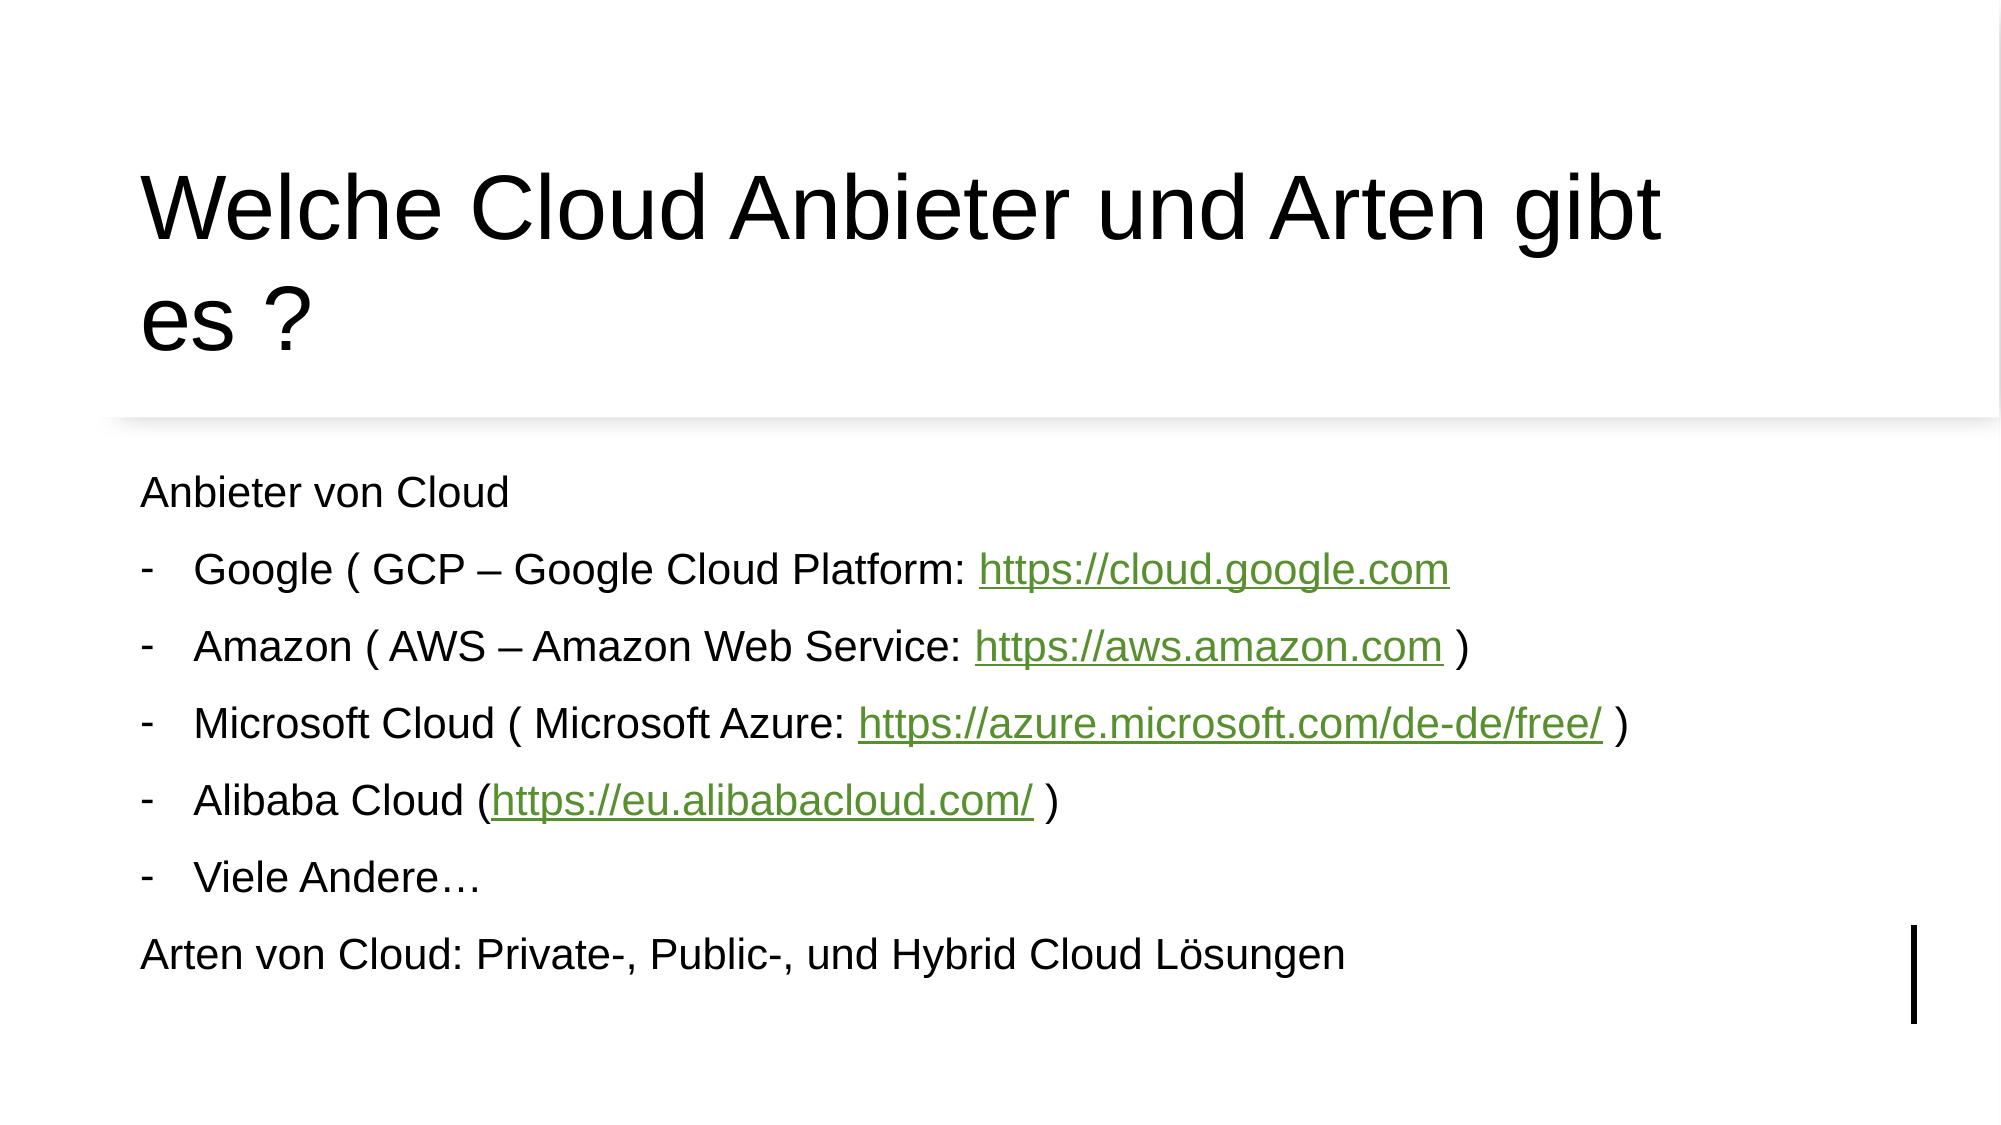

# Welche Cloud Anbieter und Arten gibt es ?
Anbieter von Cloud
Google ( GCP – Google Cloud Platform: https://cloud.google.com
Amazon ( AWS – Amazon Web Service: https://aws.amazon.com )
Microsoft Cloud ( Microsoft Azure: https://azure.microsoft.com/de-de/free/ )
Alibaba Cloud (https://eu.alibabacloud.com/ )
Viele Andere…
Arten von Cloud: Private-, Public-, und Hybrid Cloud Lösungen